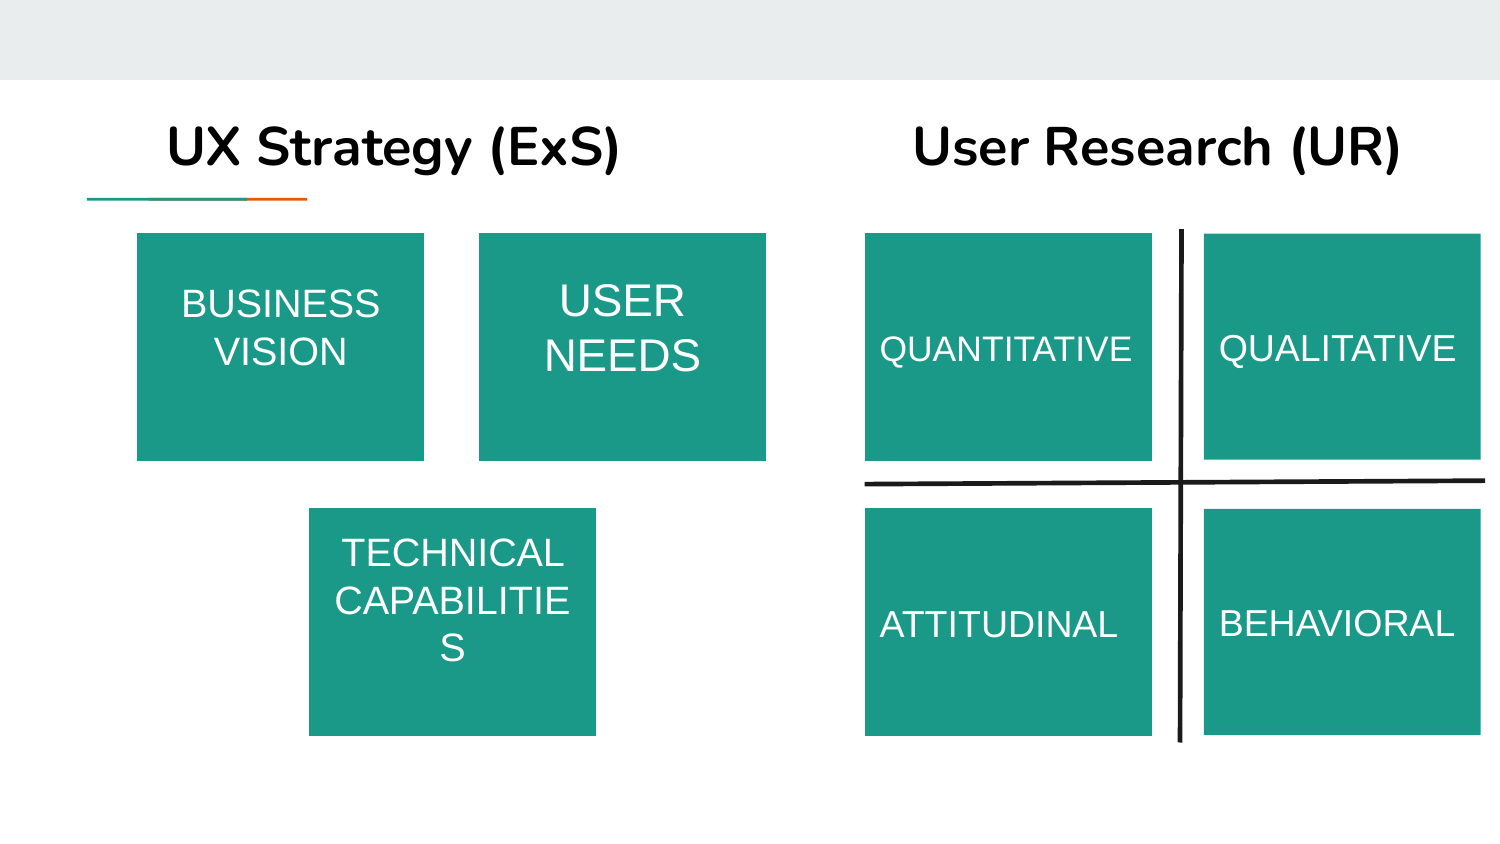

UX Strategy (ExS)
User Research (UR)
BUSINESS VISION

QUANTITATIVE
USER NEEDS

QUALITATIVE
ATTITUDINAL
TECHNICAL CAPABILITIES

BEHAVIORAL